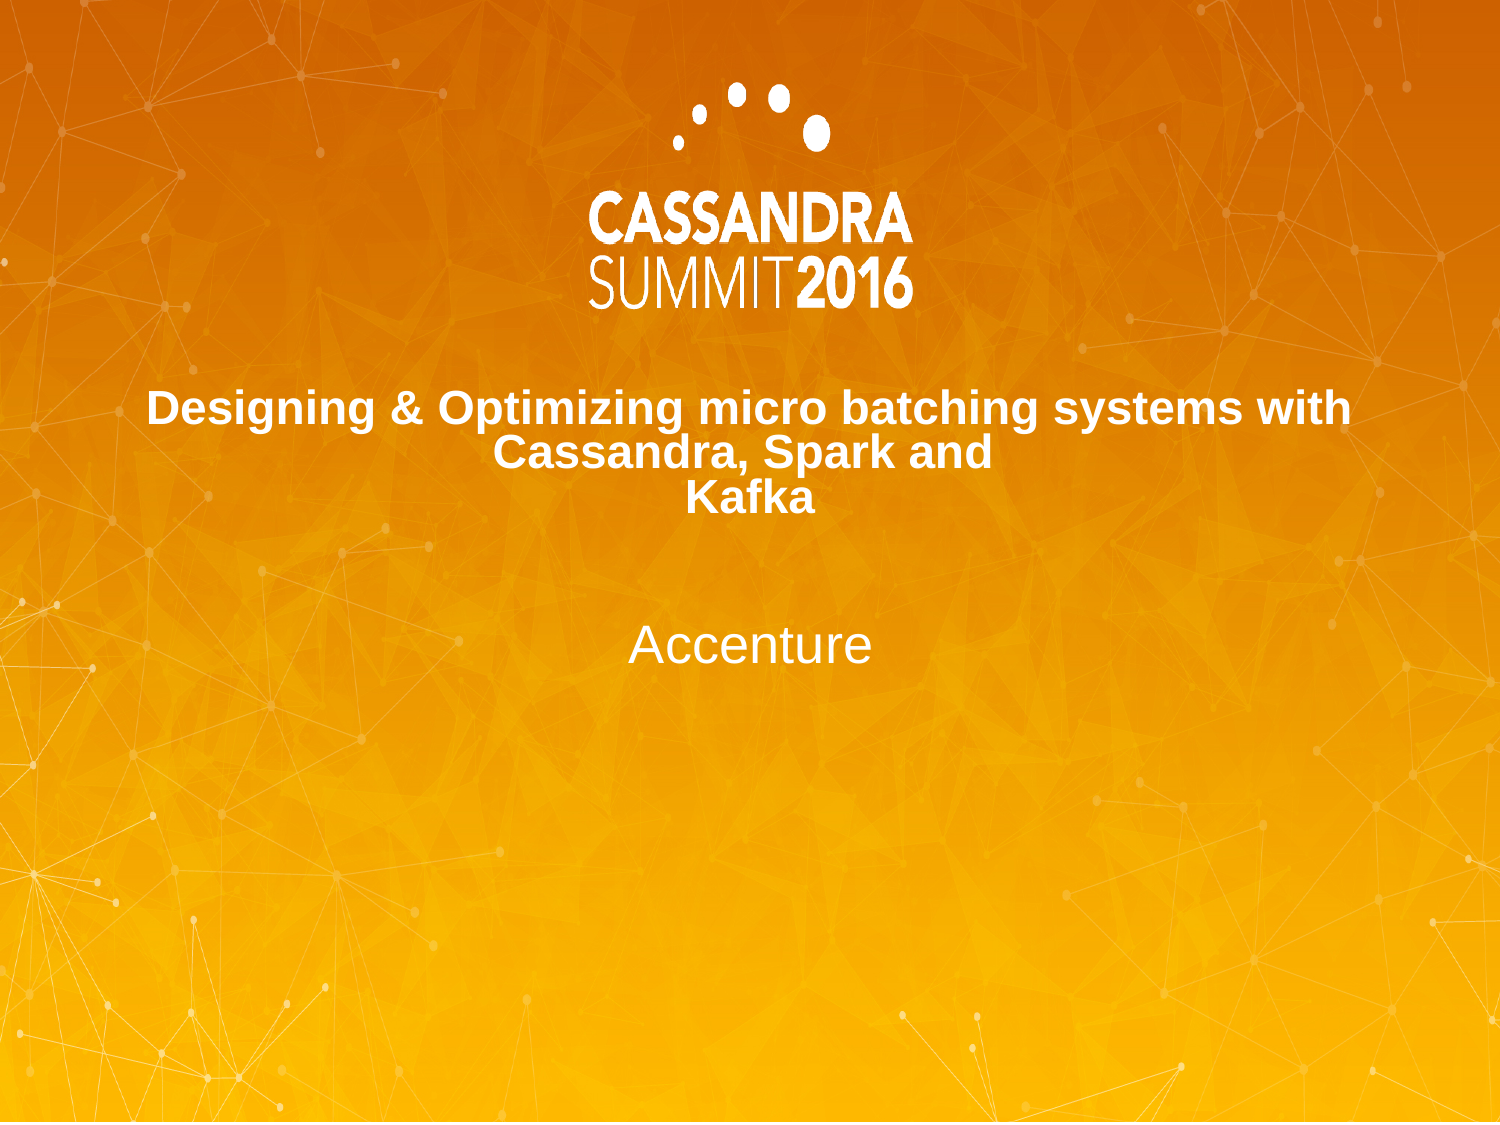

# Designing & Optimizing micro batching systems with Cassandra, Spark and Kafka
Accenture